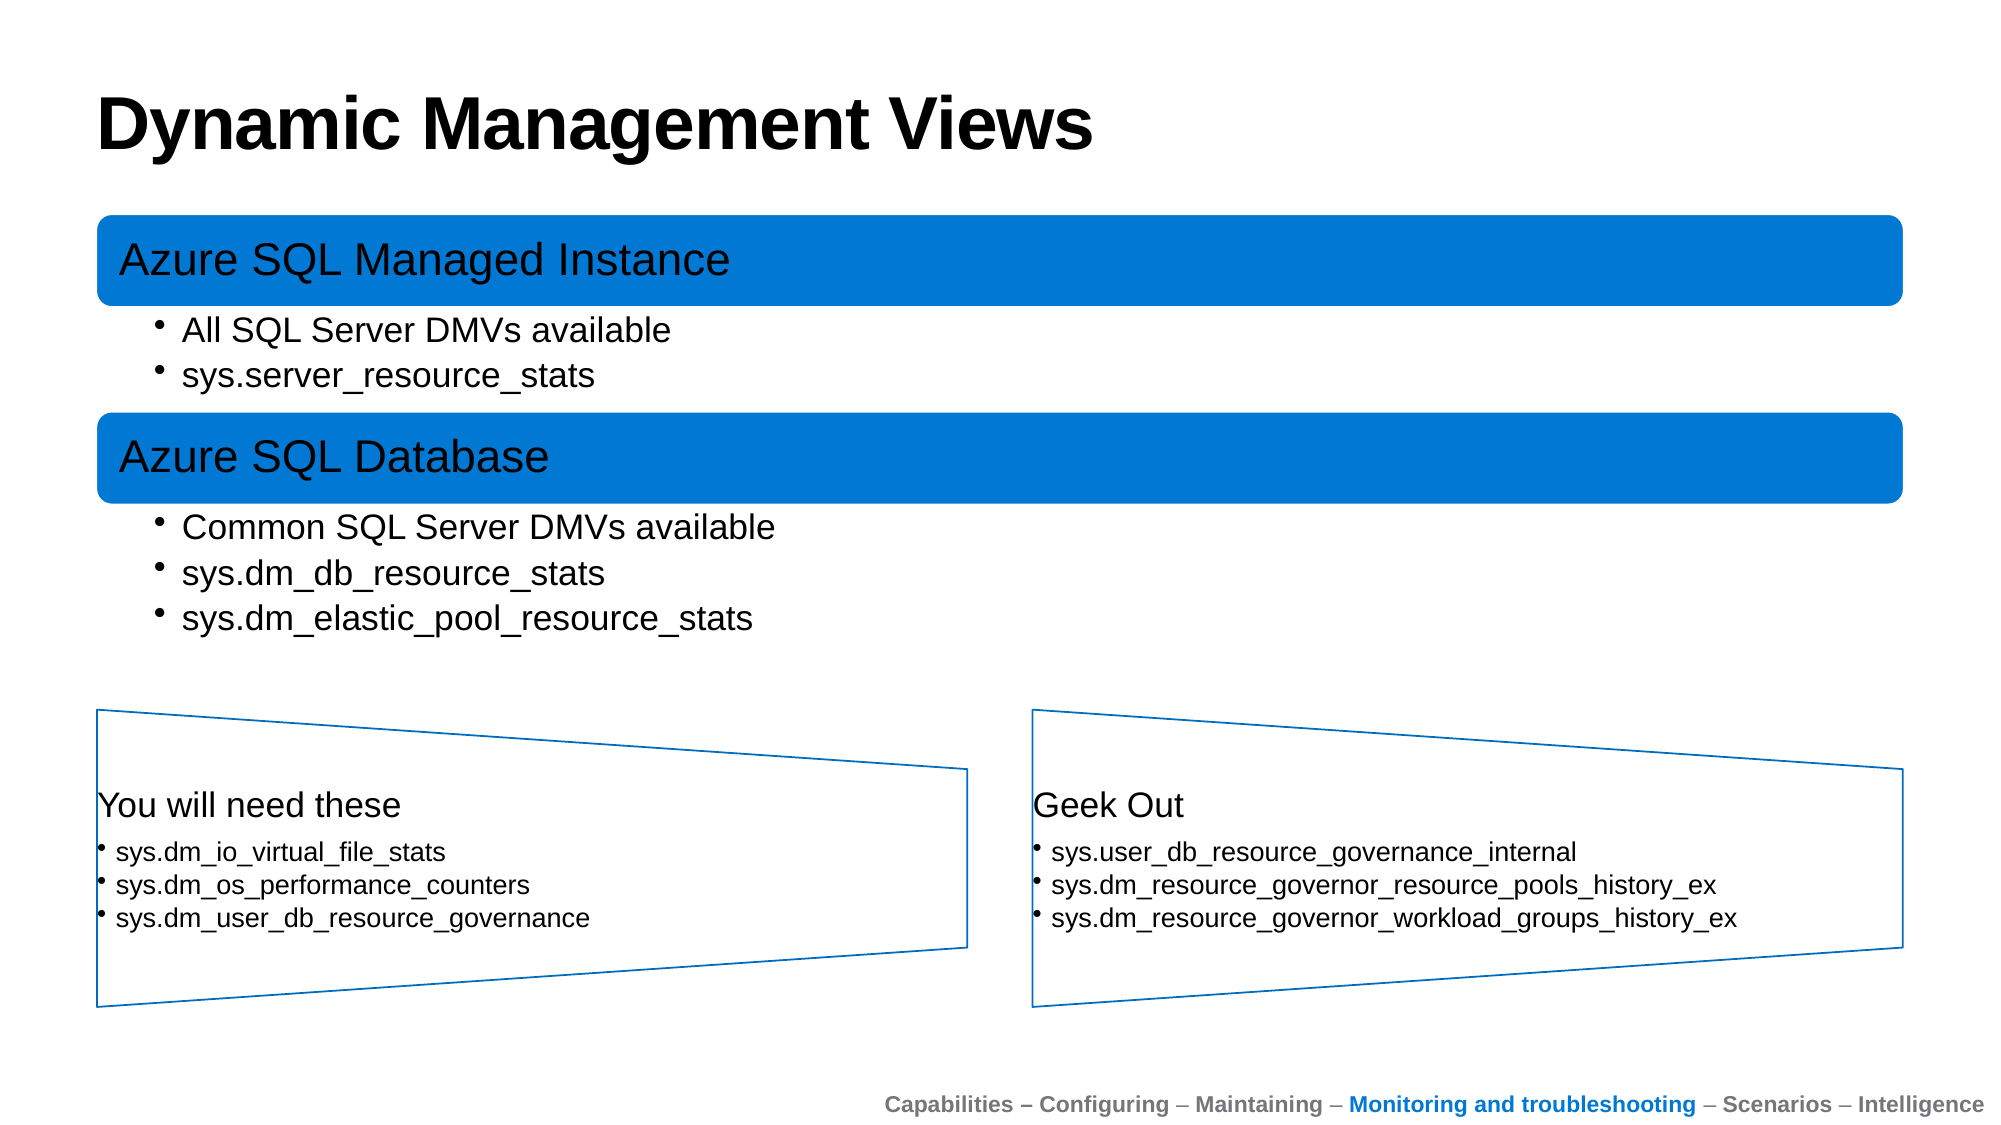

# Dynamic Management Views
Azure SQL Managed Instance
All SQL Server DMVs available
sys.server_resource_stats
Azure SQL Database
Common SQL Server DMVs available
sys.dm_db_resource_stats
sys.dm_elastic_pool_resource_stats
You will need these
sys.dm_io_virtual_file_stats
sys.dm_os_performance_counters
sys.dm_user_db_resource_governance
Geek Out
sys.user_db_resource_governance_internal
sys.dm_resource_governor_resource_pools_history_ex
sys.dm_resource_governor_workload_groups_history_ex
Capabilities – Configuring – Maintaining – Monitoring and troubleshooting – Scenarios – Intelligence